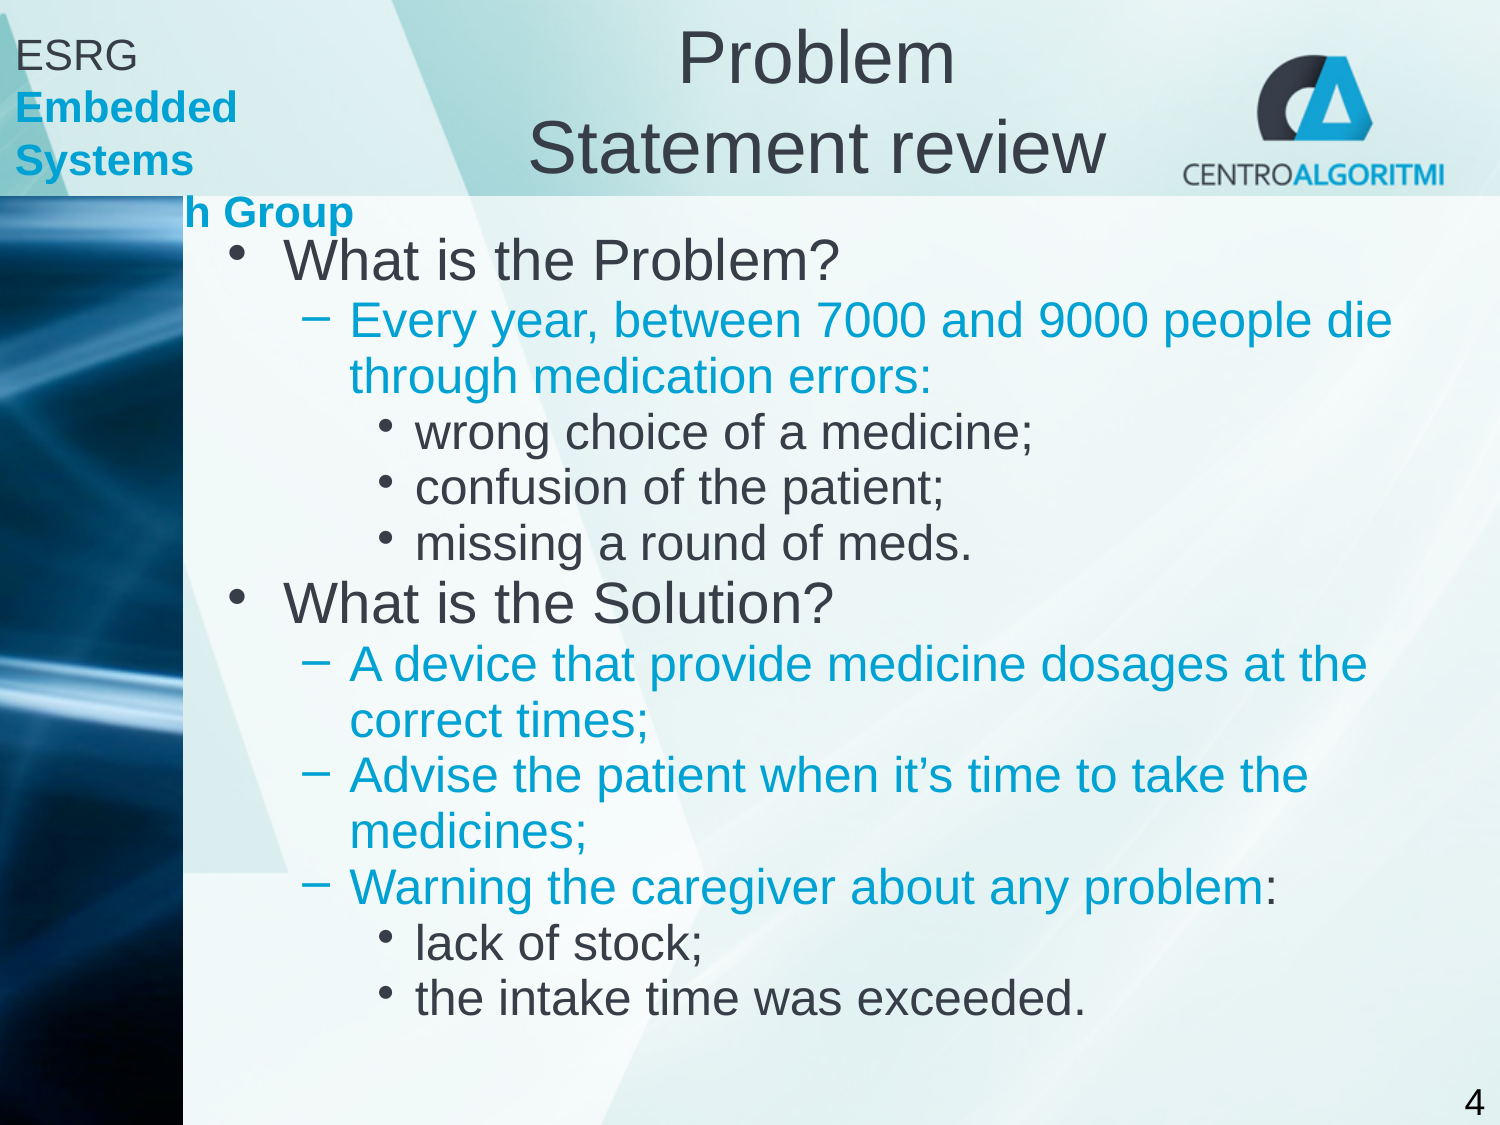

# Problem Statement review
What is the Problem?
Every year, between 7000 and 9000 people die through medication errors:
wrong choice of a medicine;
confusion of the patient;
missing a round of meds.
What is the Solution?
A device that provide medicine dosages at the correct times;
Advise the patient when it’s time to take the medicines;
Warning the caregiver about any problem:
lack of stock;
the intake time was exceeded.
4